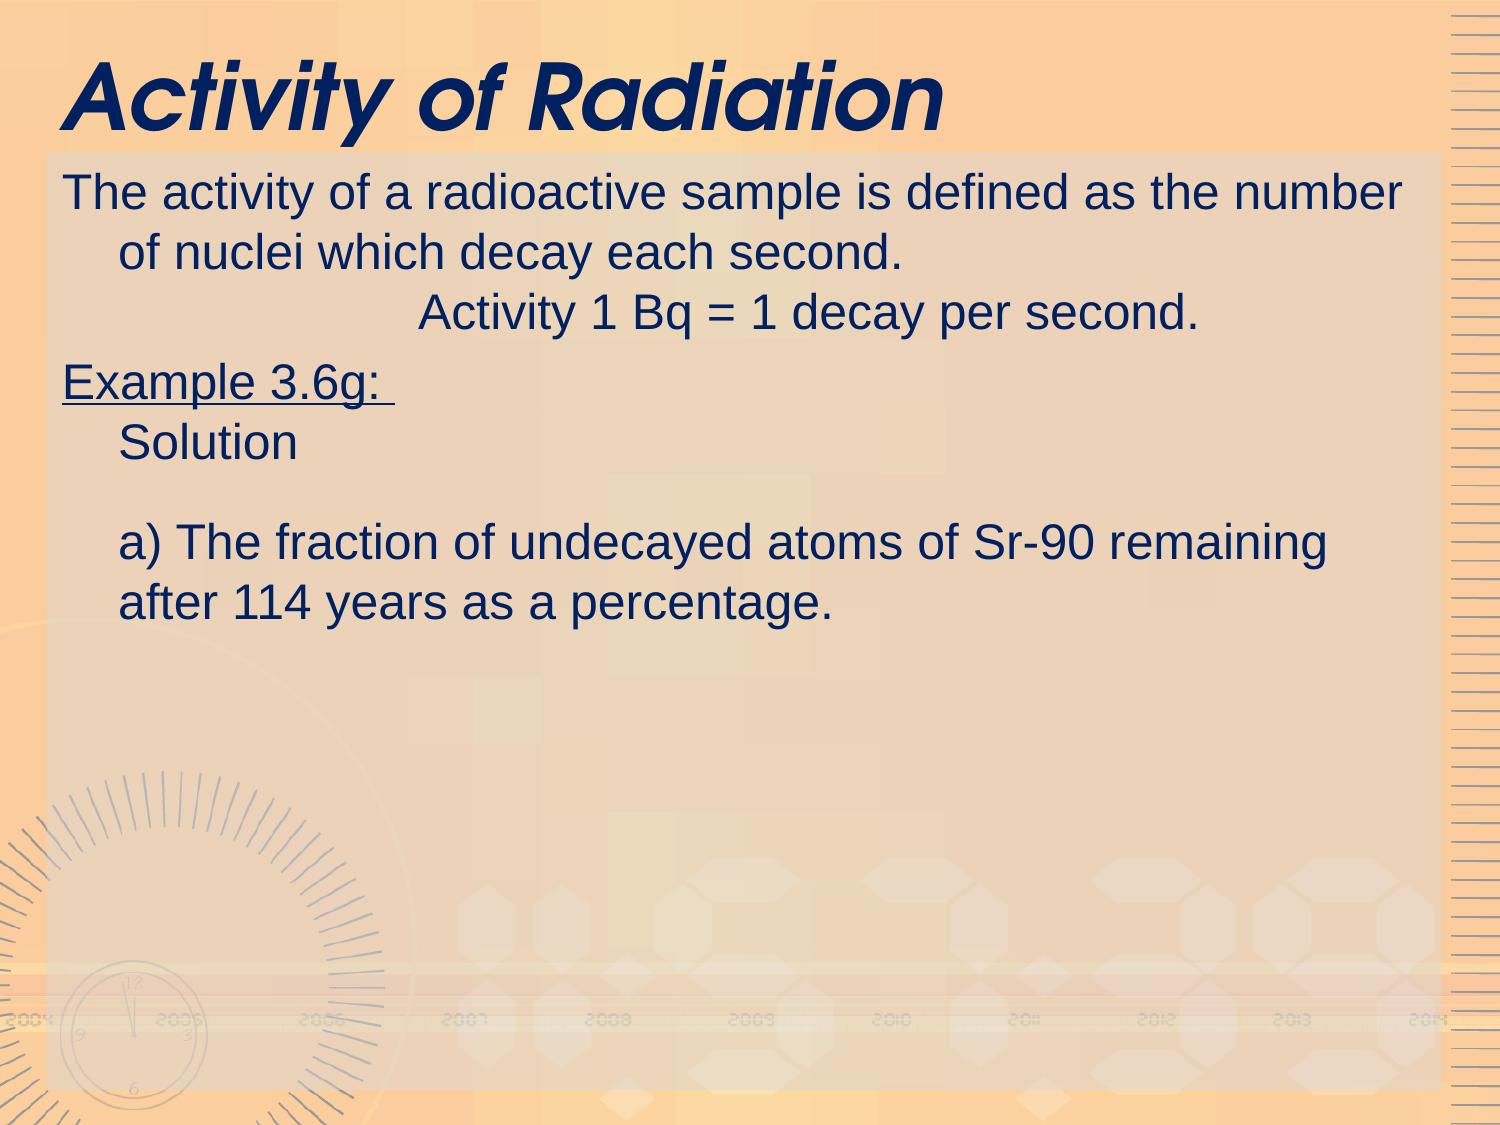

# Activity of Radiation
The activity of a radioactive sample is defined as the number of nuclei which decay each second.
		Activity 1 Bq = 1 decay per second.
Example 3.6g:
Solution
a) The fraction of undecayed atoms of Sr-90 remaining after 114 years as a percentage.